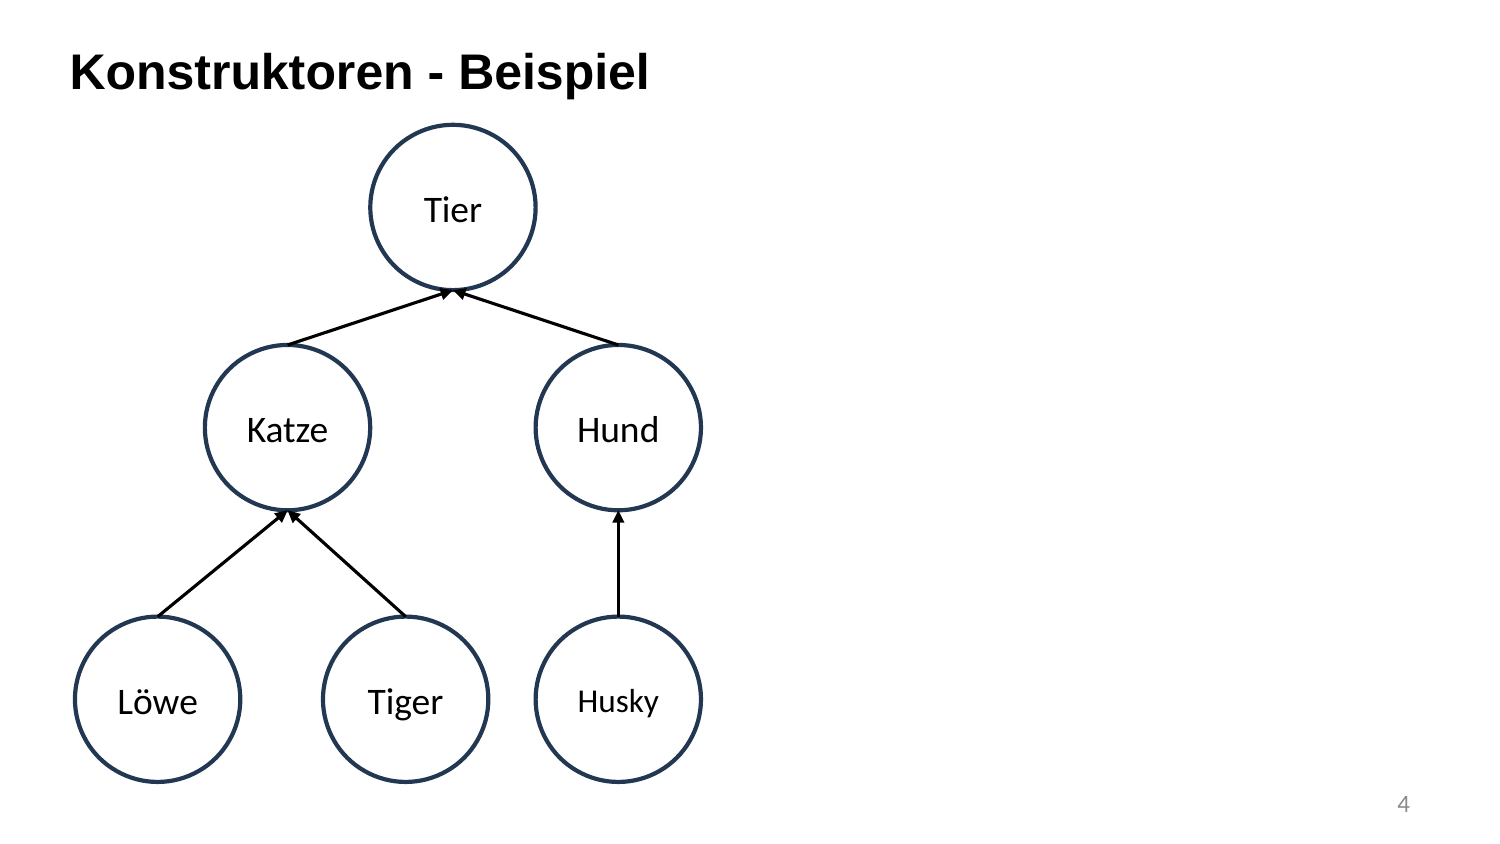

Konstruktoren - Beispiel
Tier
Katze
Hund
Löwe
Tiger
Husky
4